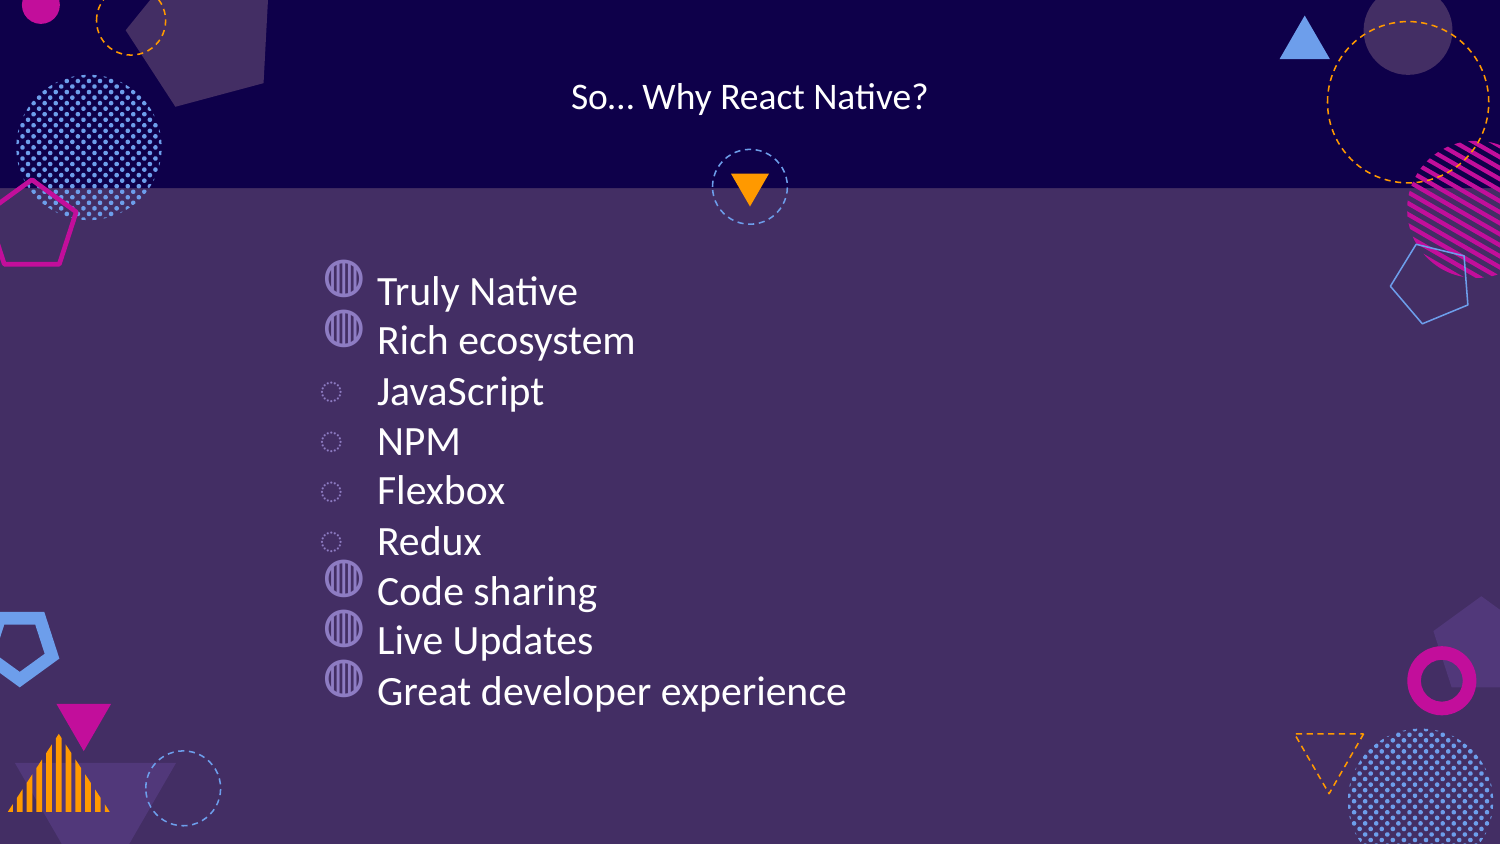

# So… Why React Native?
Truly Native
Rich ecosystem
JavaScript
NPM
Flexbox
Redux
Code sharing
Live Updates
Great developer experience